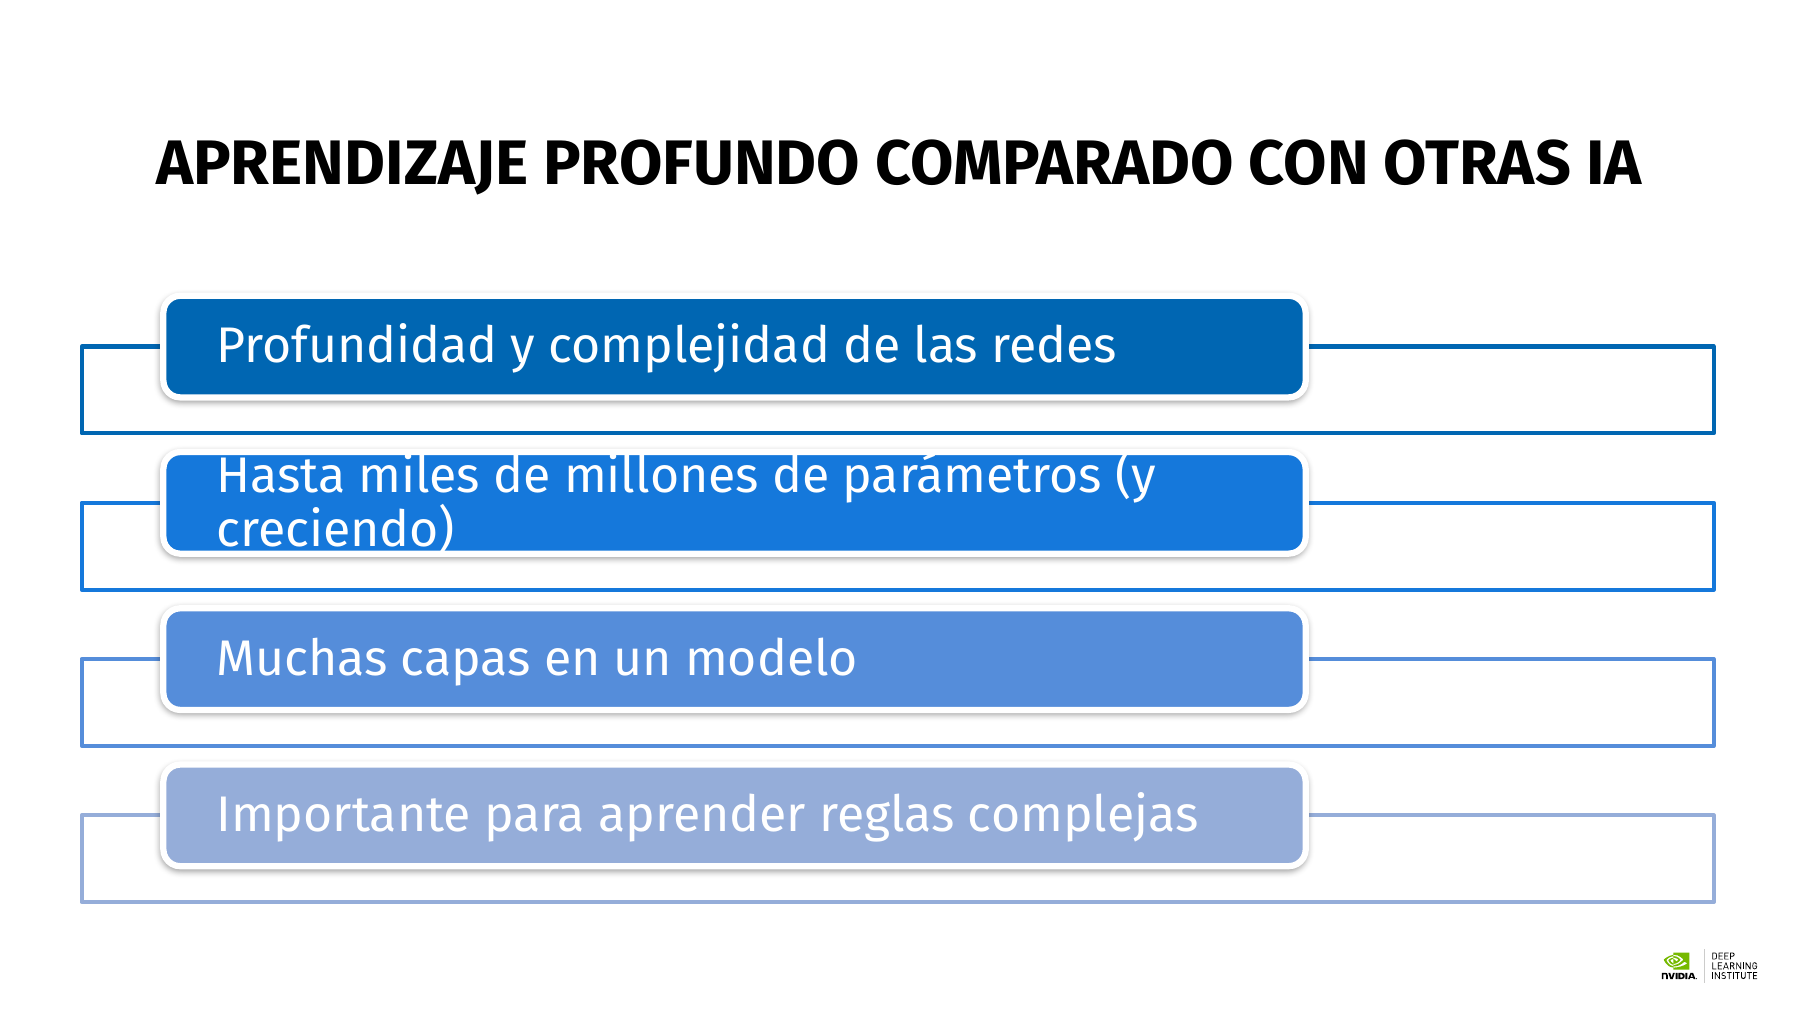

# Aprendizaje profundo comparado con otras IA
Profundidad y complejidad de las redes
Hasta miles de millones de parámetros (y creciendo)
Muchas capas en un modelo
Importante para aprender reglas complejas